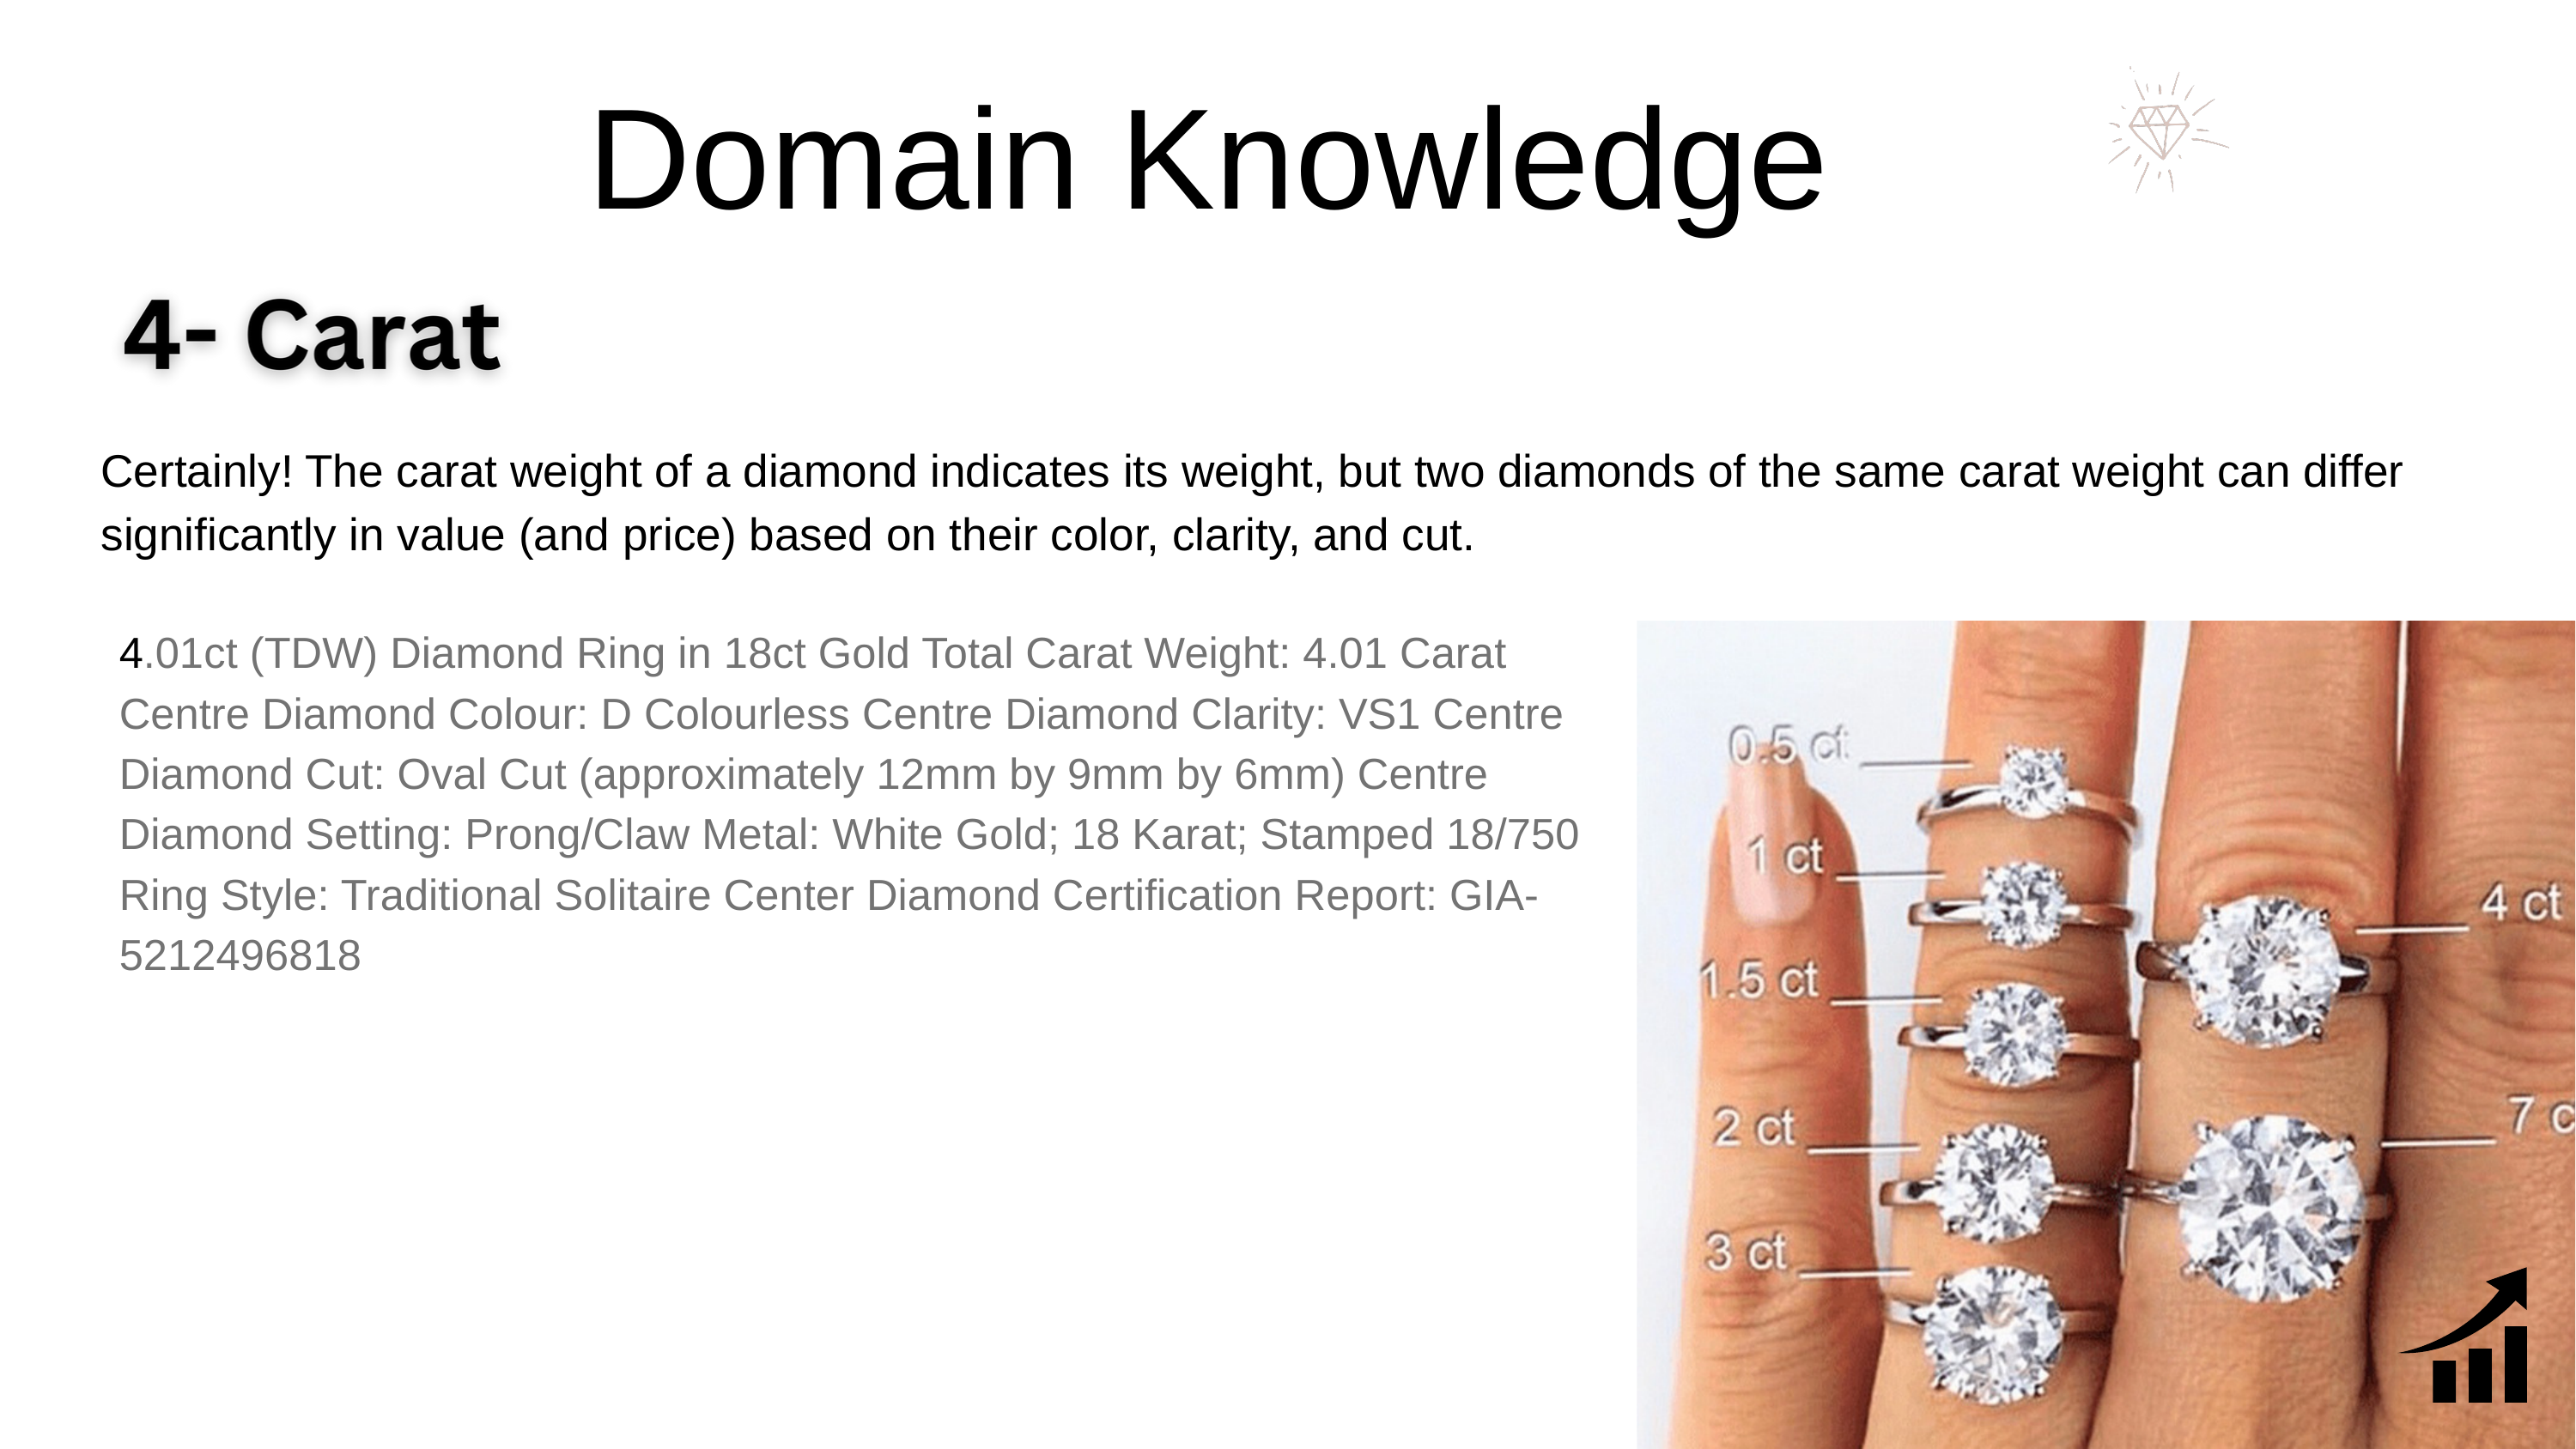

Domain Knowledge

Certainly! The carat weight of a diamond indicates its weight, but two diamonds of the same carat weight can differ significantly in value (and price) based on their color, clarity, and cut.
4.01ct (TDW) Diamond Ring in 18ct Gold Total Carat Weight: 4.01 Carat Centre Diamond Colour: D Colourless Centre Diamond Clarity: VS1 Centre Diamond Cut: Oval Cut (approximately 12mm by 9mm by 6mm) Centre Diamond Setting: Prong/Claw Metal: White Gold; 18 Karat; Stamped 18/750 Ring Style: Traditional Solitaire Center Diamond Certification Report: GIA-5212496818